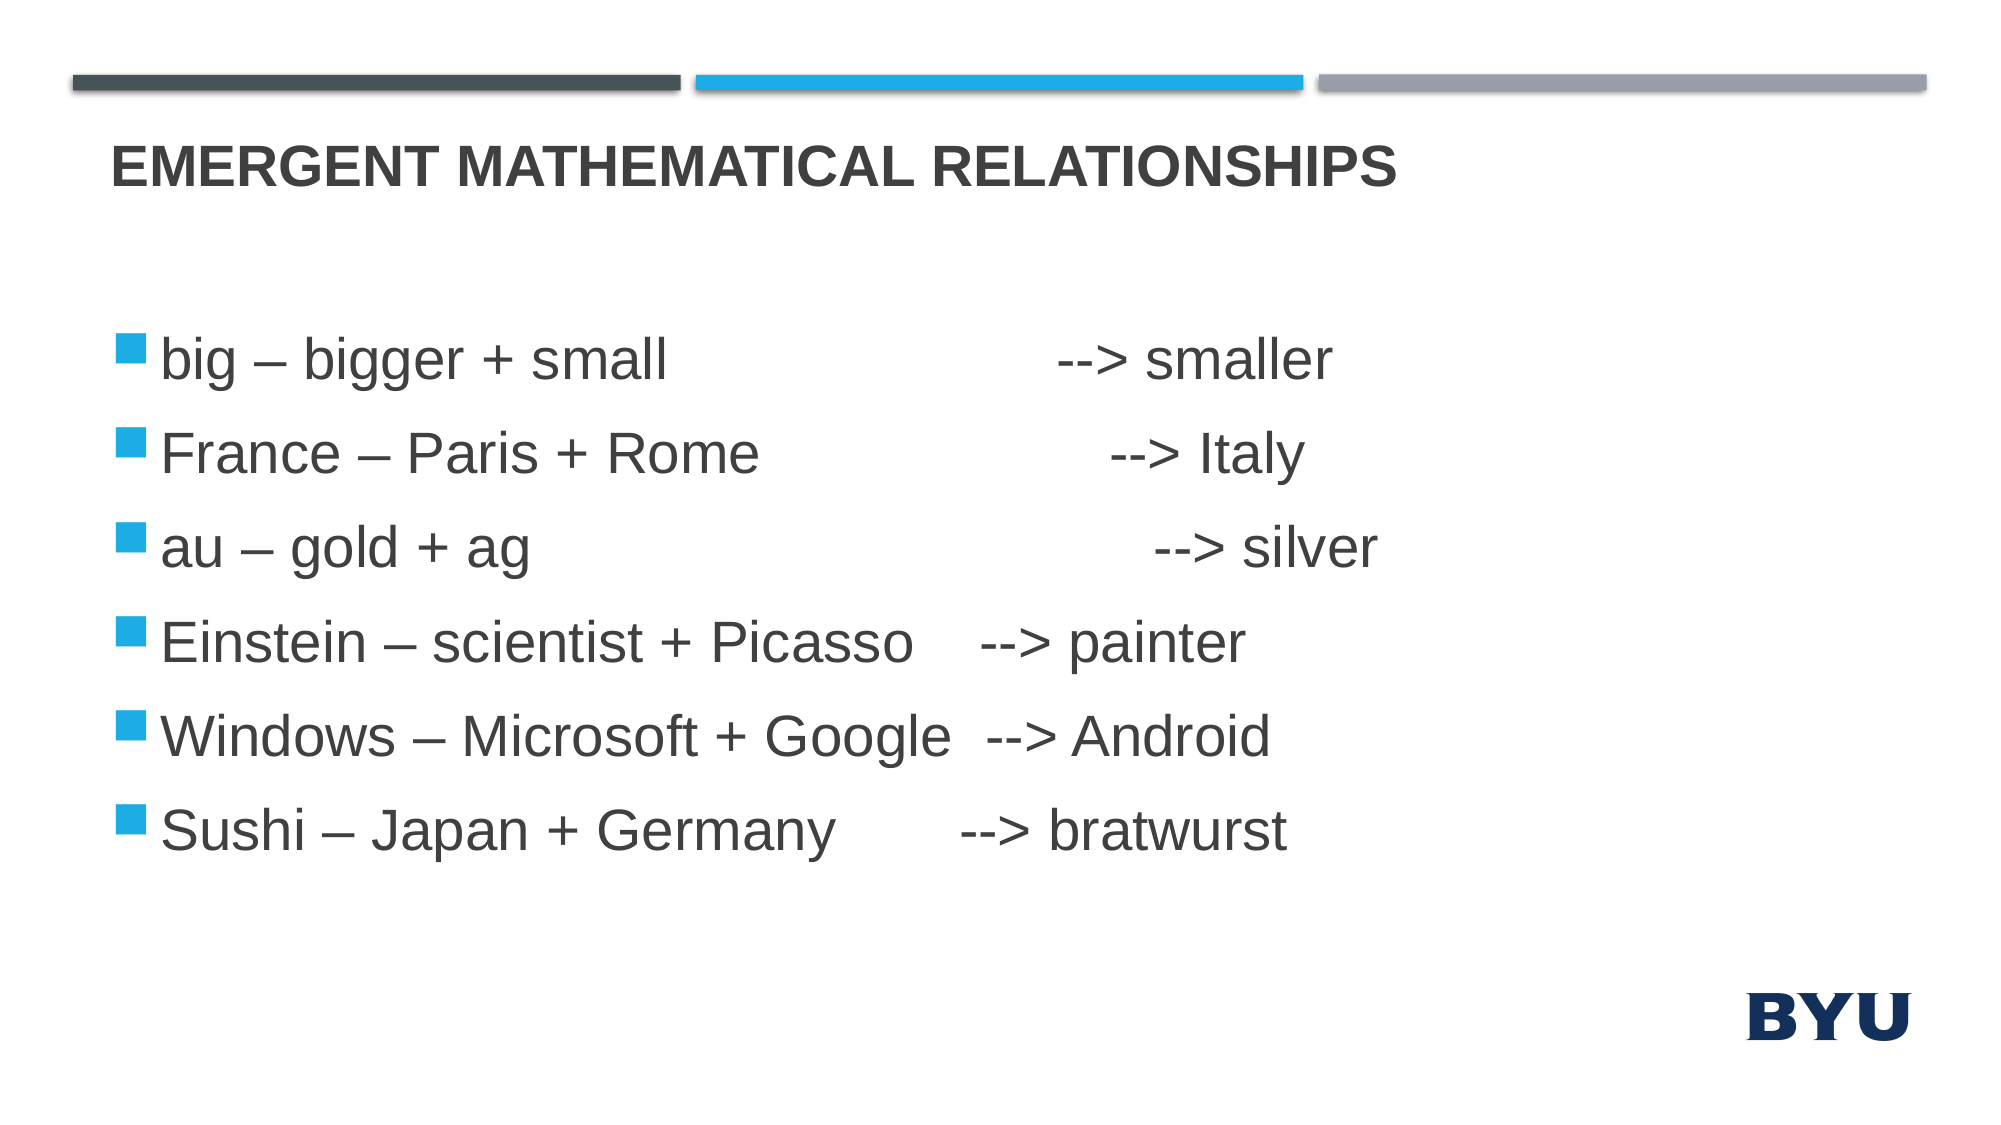

# Emergent mathematical relationships
big – bigger + small 		         --> smaller
France – Paris + Rome 		   --> Italy
au – gold + ag 			               --> silver
Einstein – scientist + Picasso    --> painter
Windows – Microsoft + Google  --> Android
Sushi – Japan + Germany 	   --> bratwurst